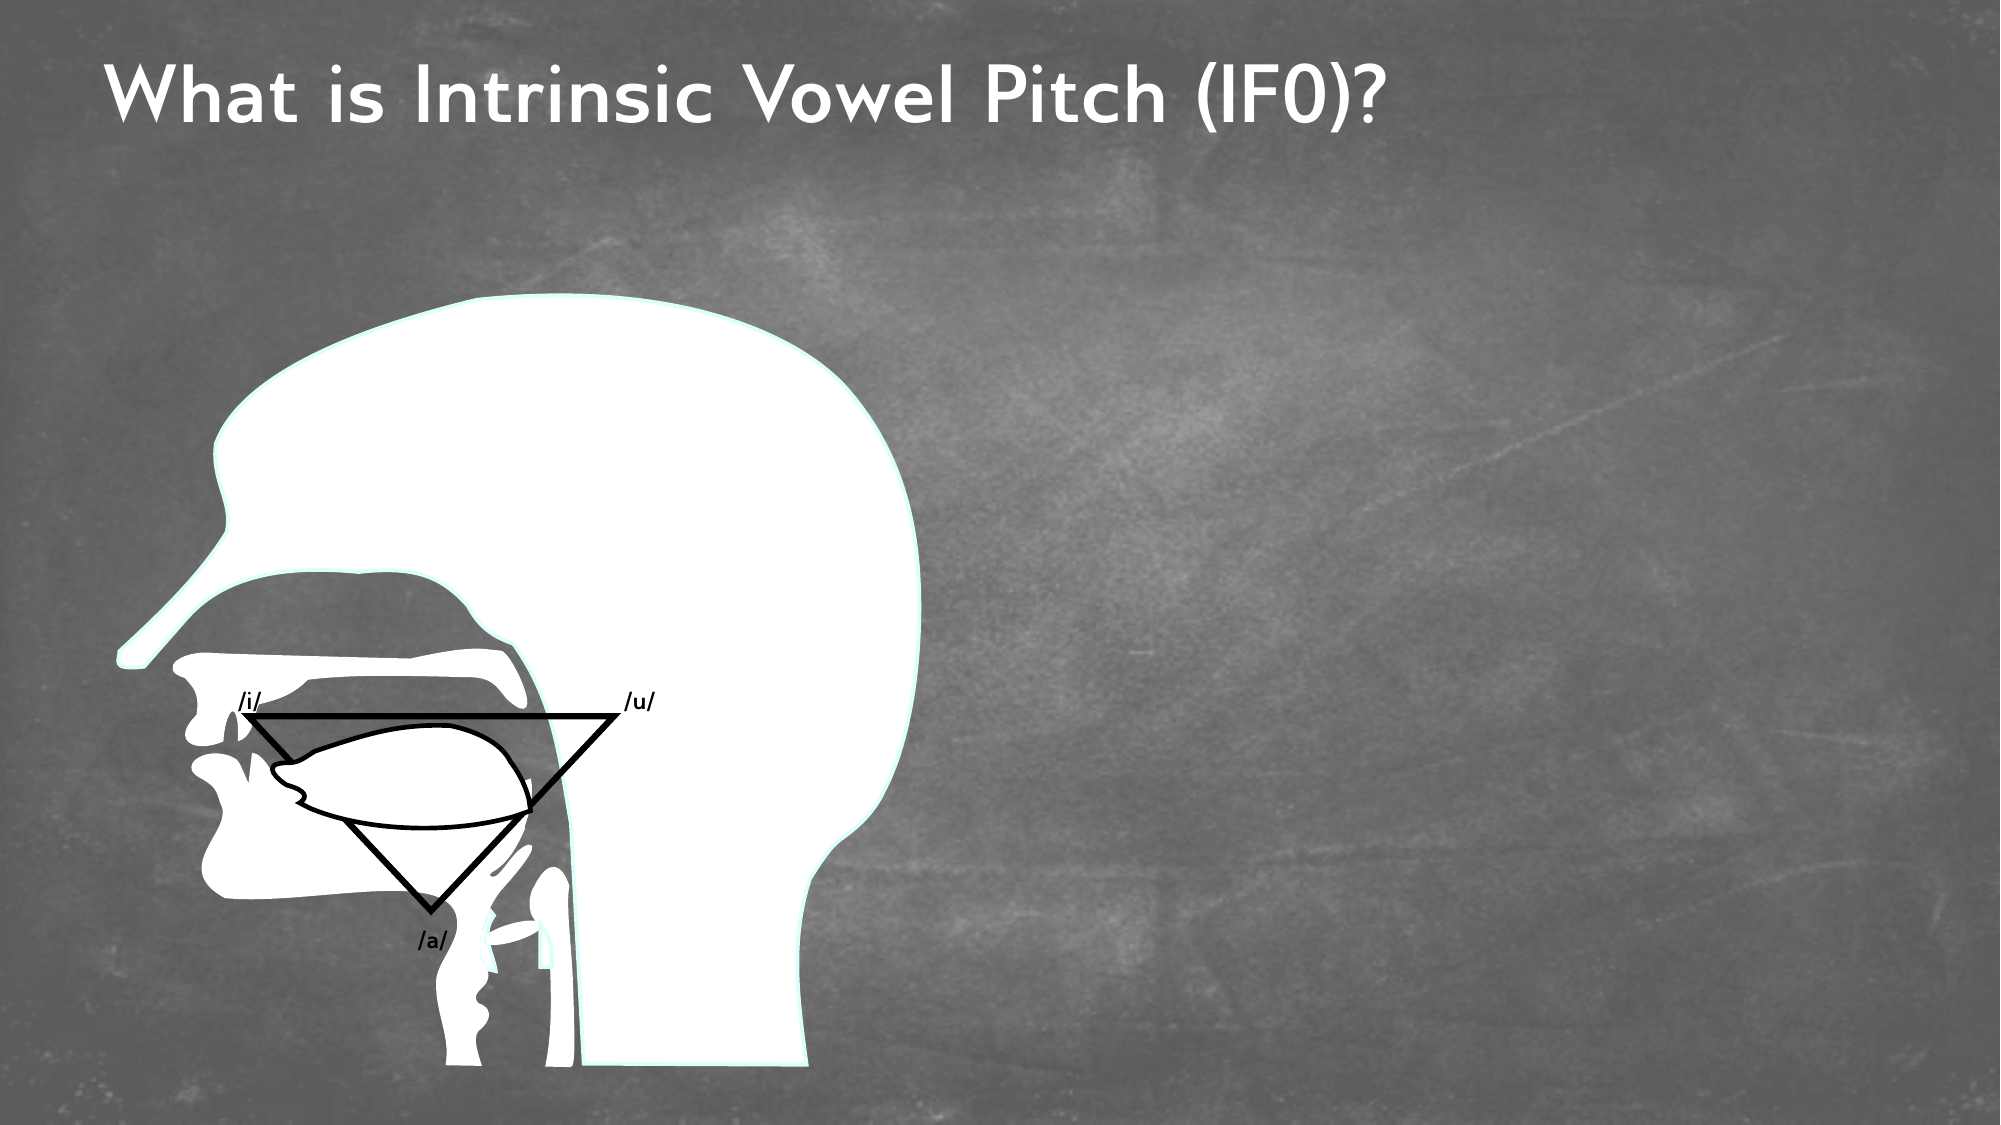

What is Intrinsic Vowel Pitch (IF0)?

/i/
/u/

/a/